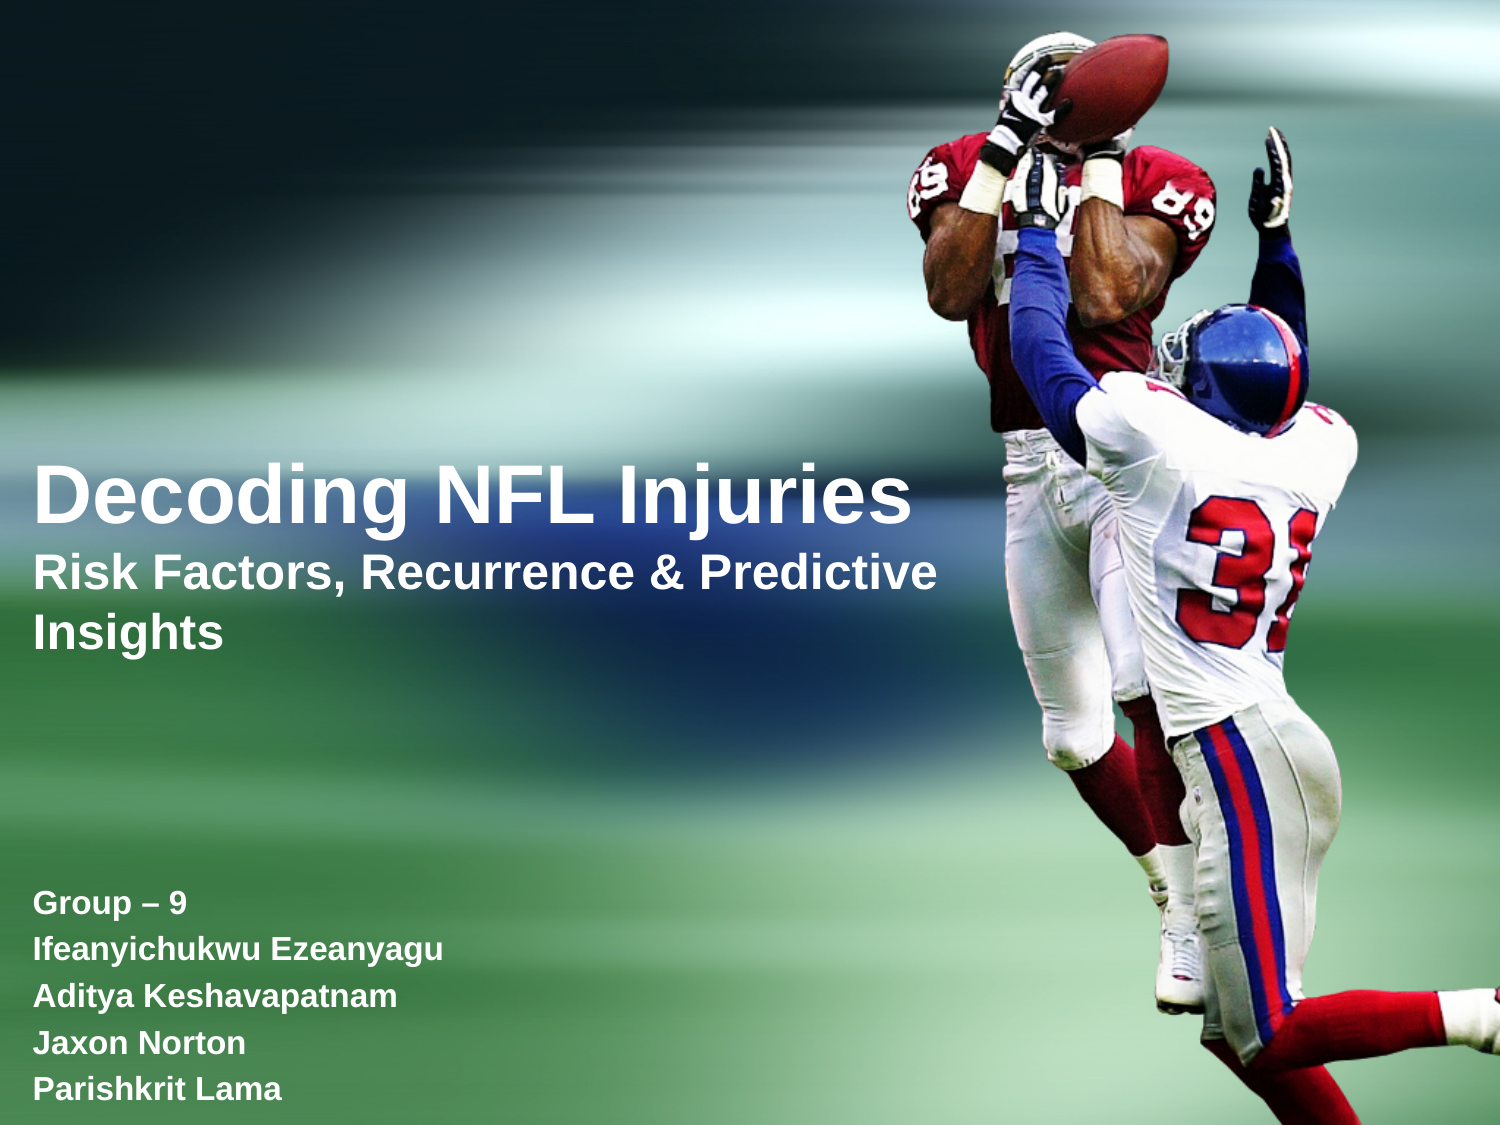

# Decoding NFL Injuries Risk Factors, Recurrence & Predictive Insights
Group – 9
Ifeanyichukwu Ezeanyagu
Aditya Keshavapatnam
Jaxon Norton
Parishkrit Lama